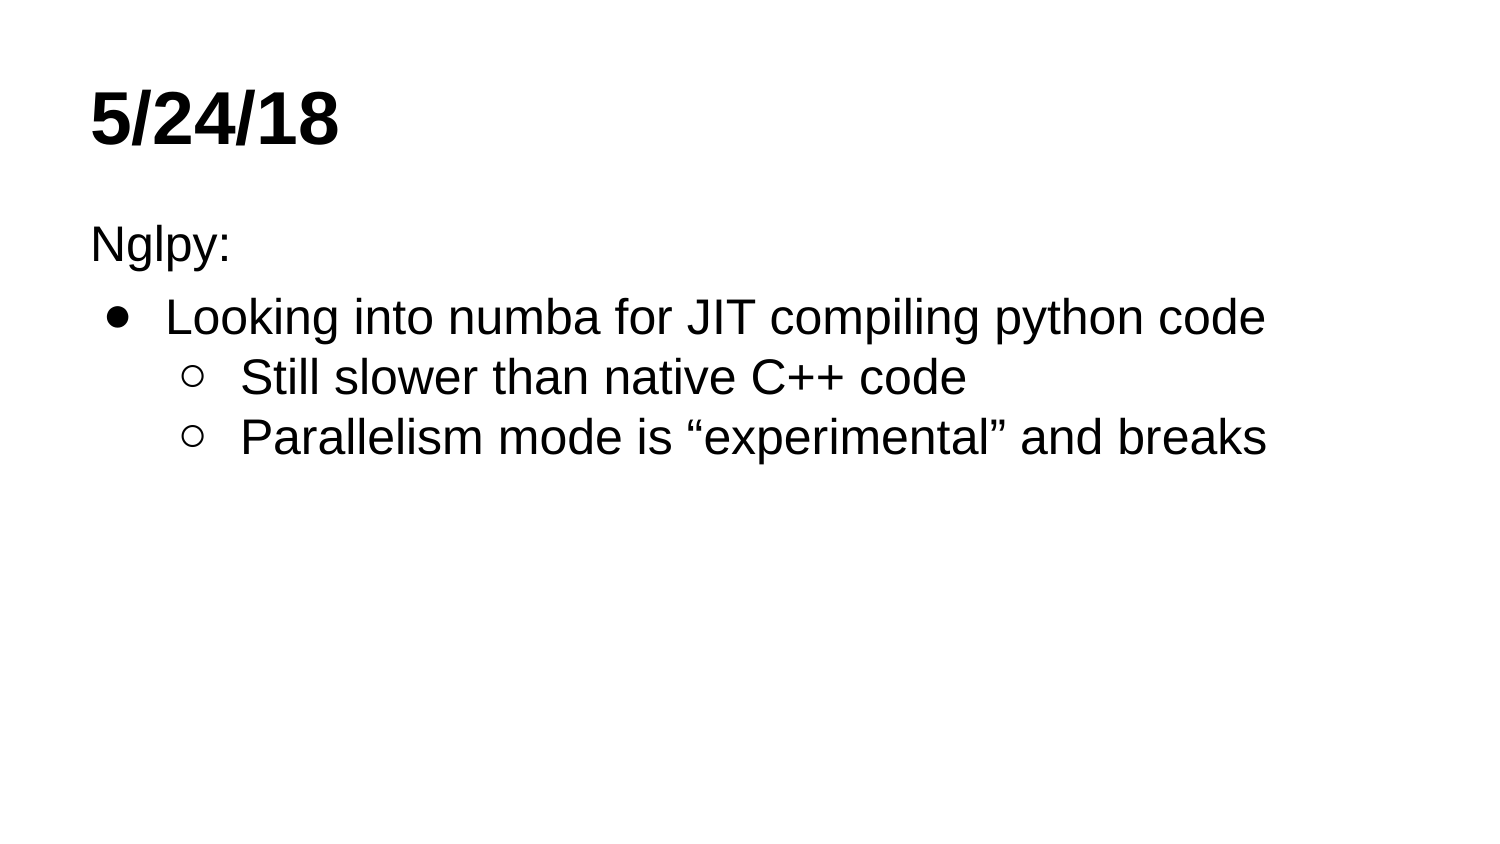

# 5/24/18
Nglpy:
Looking into numba for JIT compiling python code
Still slower than native C++ code
Parallelism mode is “experimental” and breaks